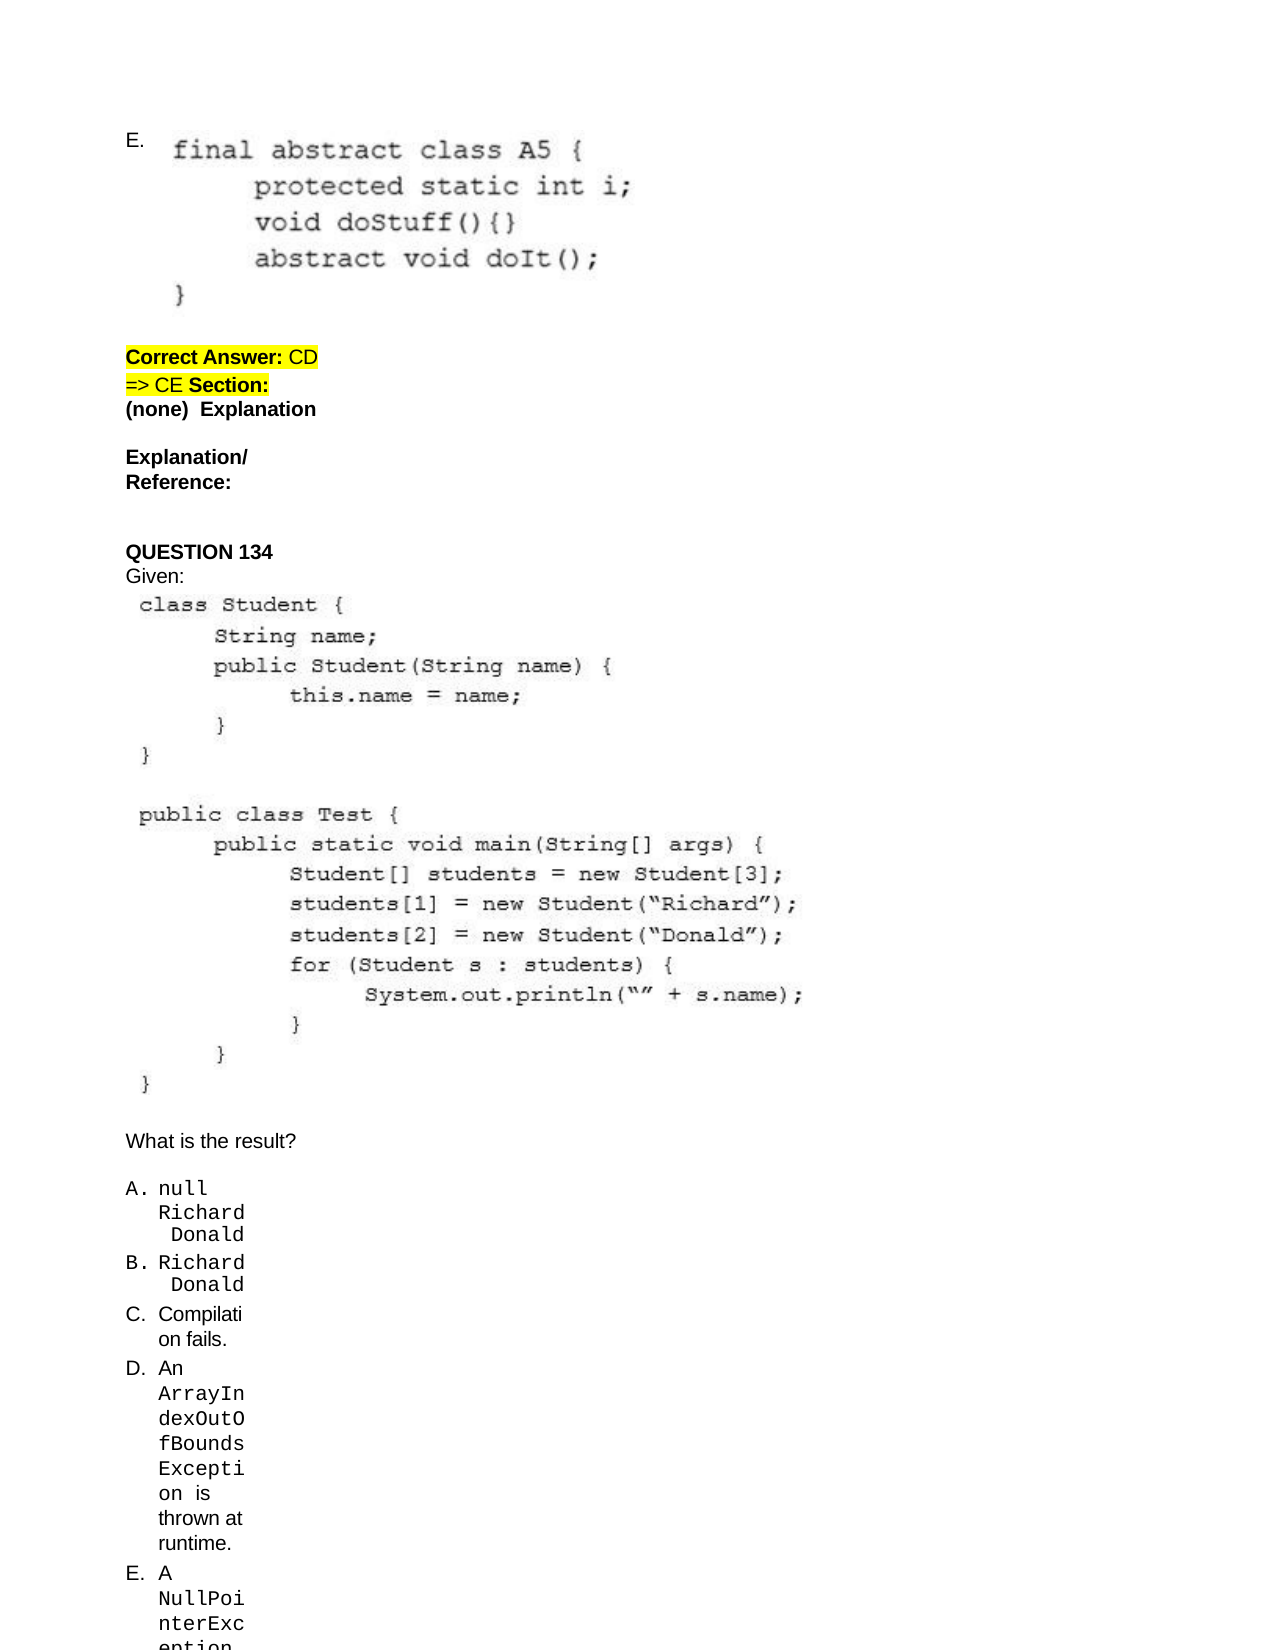

E.

Correct Answer: CD
=> CE Section: (none)  Explanation

Explanation/Reference:

QUESTION 134
Given:

What is the result?

null
Richard  Donald
Richard  Donald
Compilation fails.
An ArrayIndexOutOfBoundsException is thrown at runtime.
A NullPointerException is thrown at runtime.

Correct Answer: E  Section: (none)  Explanation